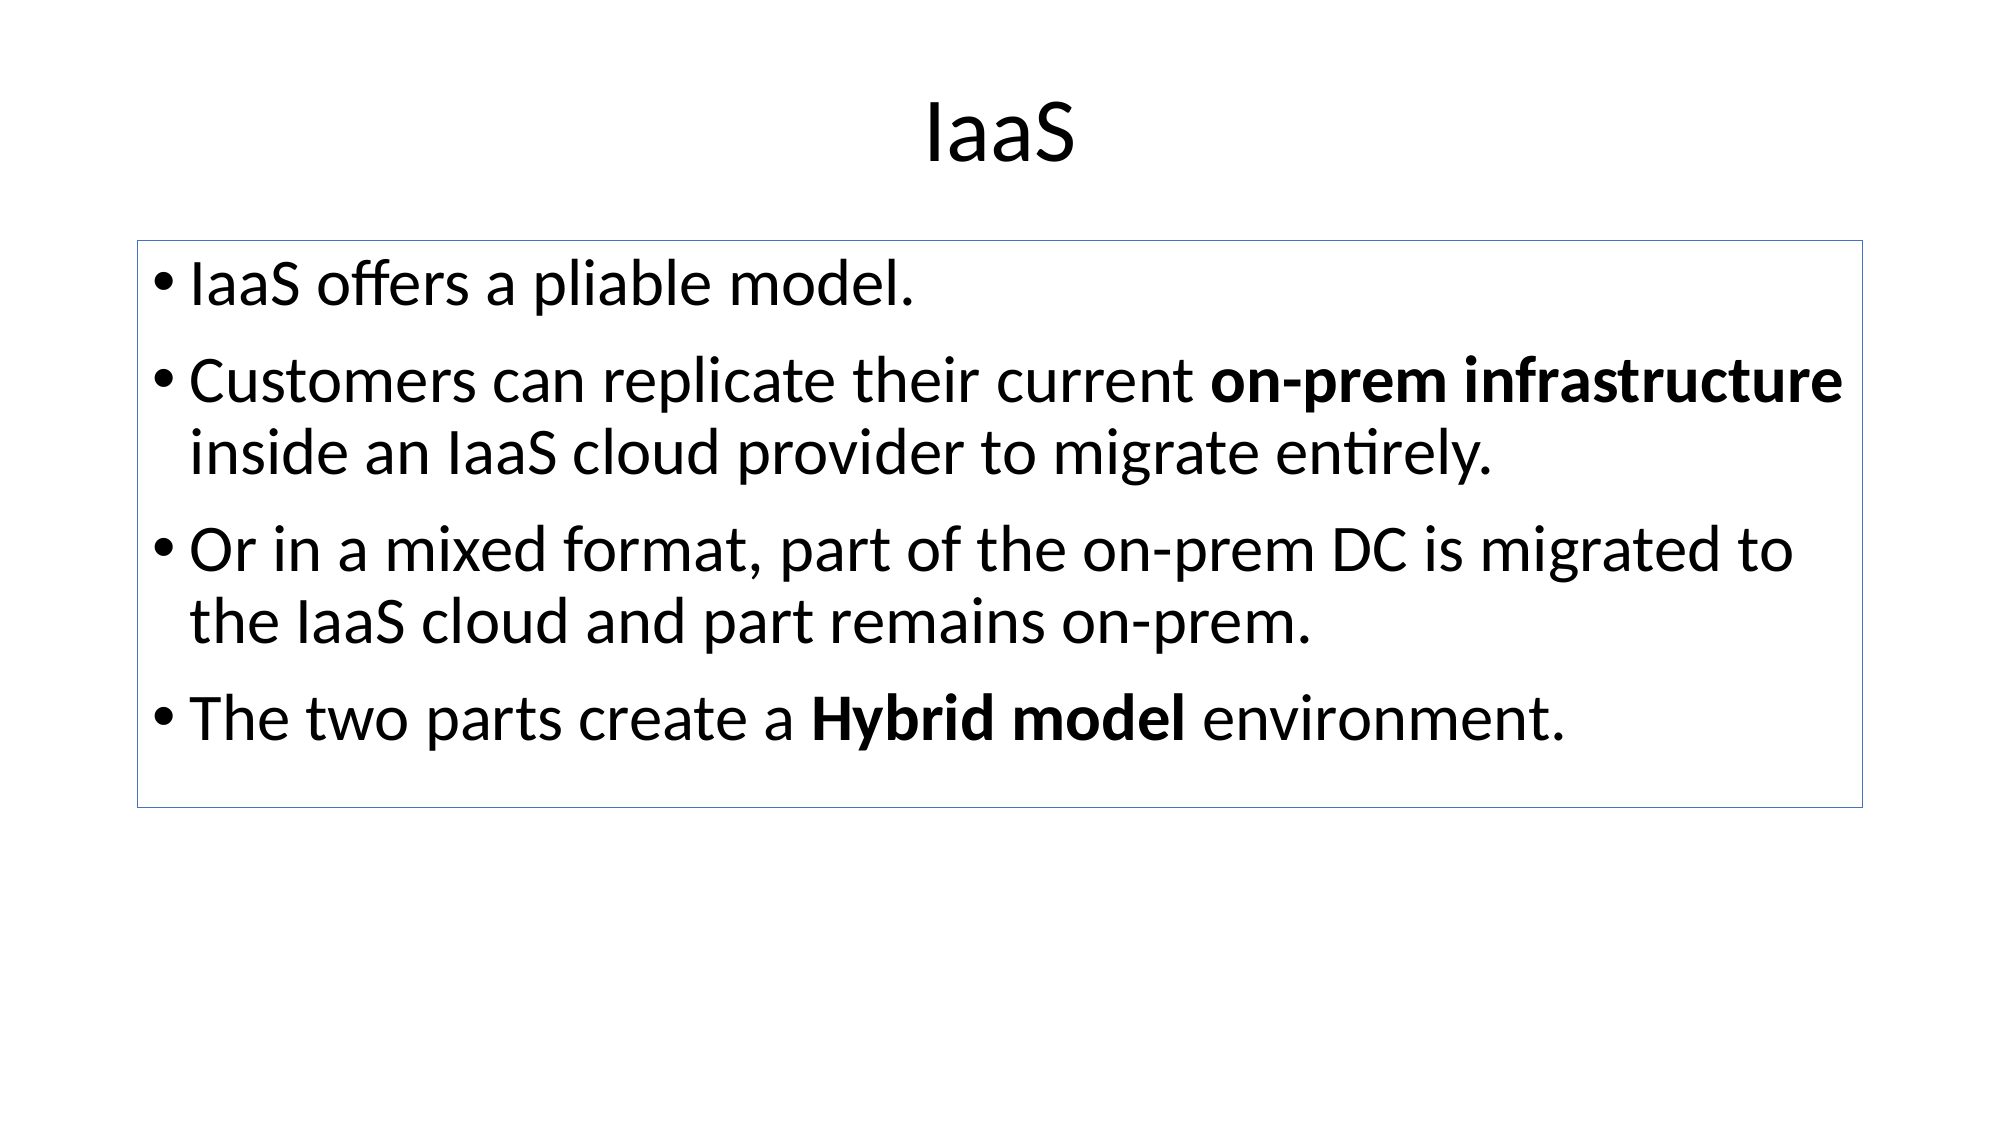

# IaaS
IaaS offers a pliable model.
Customers can replicate their current on-prem infrastructure inside an IaaS cloud provider to migrate entirely.
Or in a mixed format, part of the on-prem DC is migrated to the IaaS cloud and part remains on-prem.
The two parts create a Hybrid model environment.